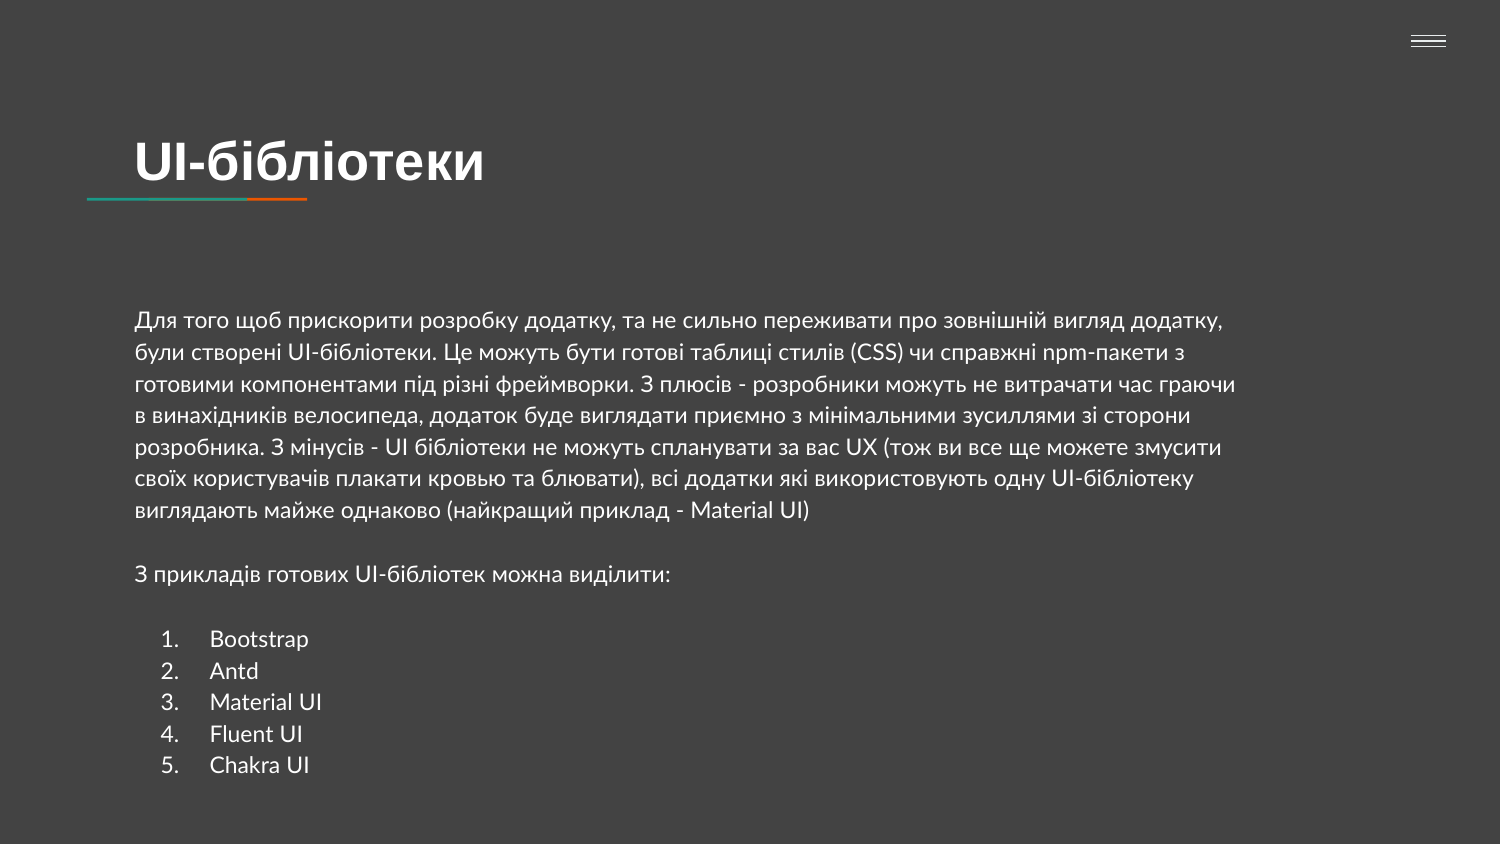

# UI-бібліотеки
Для того щоб прискорити розробку додатку, та не сильно переживати про зовнішній вигляд додатку, були створені UI-бібліотеки. Це можуть бути готові таблиці стилів (CSS) чи справжні npm-пакети з готовими компонентами під різні фреймворки. З плюсів - розробники можуть не витрачати час граючи в винахідників велосипеда, додаток буде виглядати приємно з мінімальними зусиллями зі сторони розробника. З мінусів - UI бібліотеки не можуть спланувати за вас UX (тож ви все ще можете змусити своїх користувачів плакати кровью та блювати), всі додатки які використовують одну UI-бібліотеку виглядають майже однаково (найкращий приклад - Material UI)
З прикладів готових UI-бібліотек можна виділити:
Bootstrap
Antd
Material UI
Fluent UI
Chakra UI